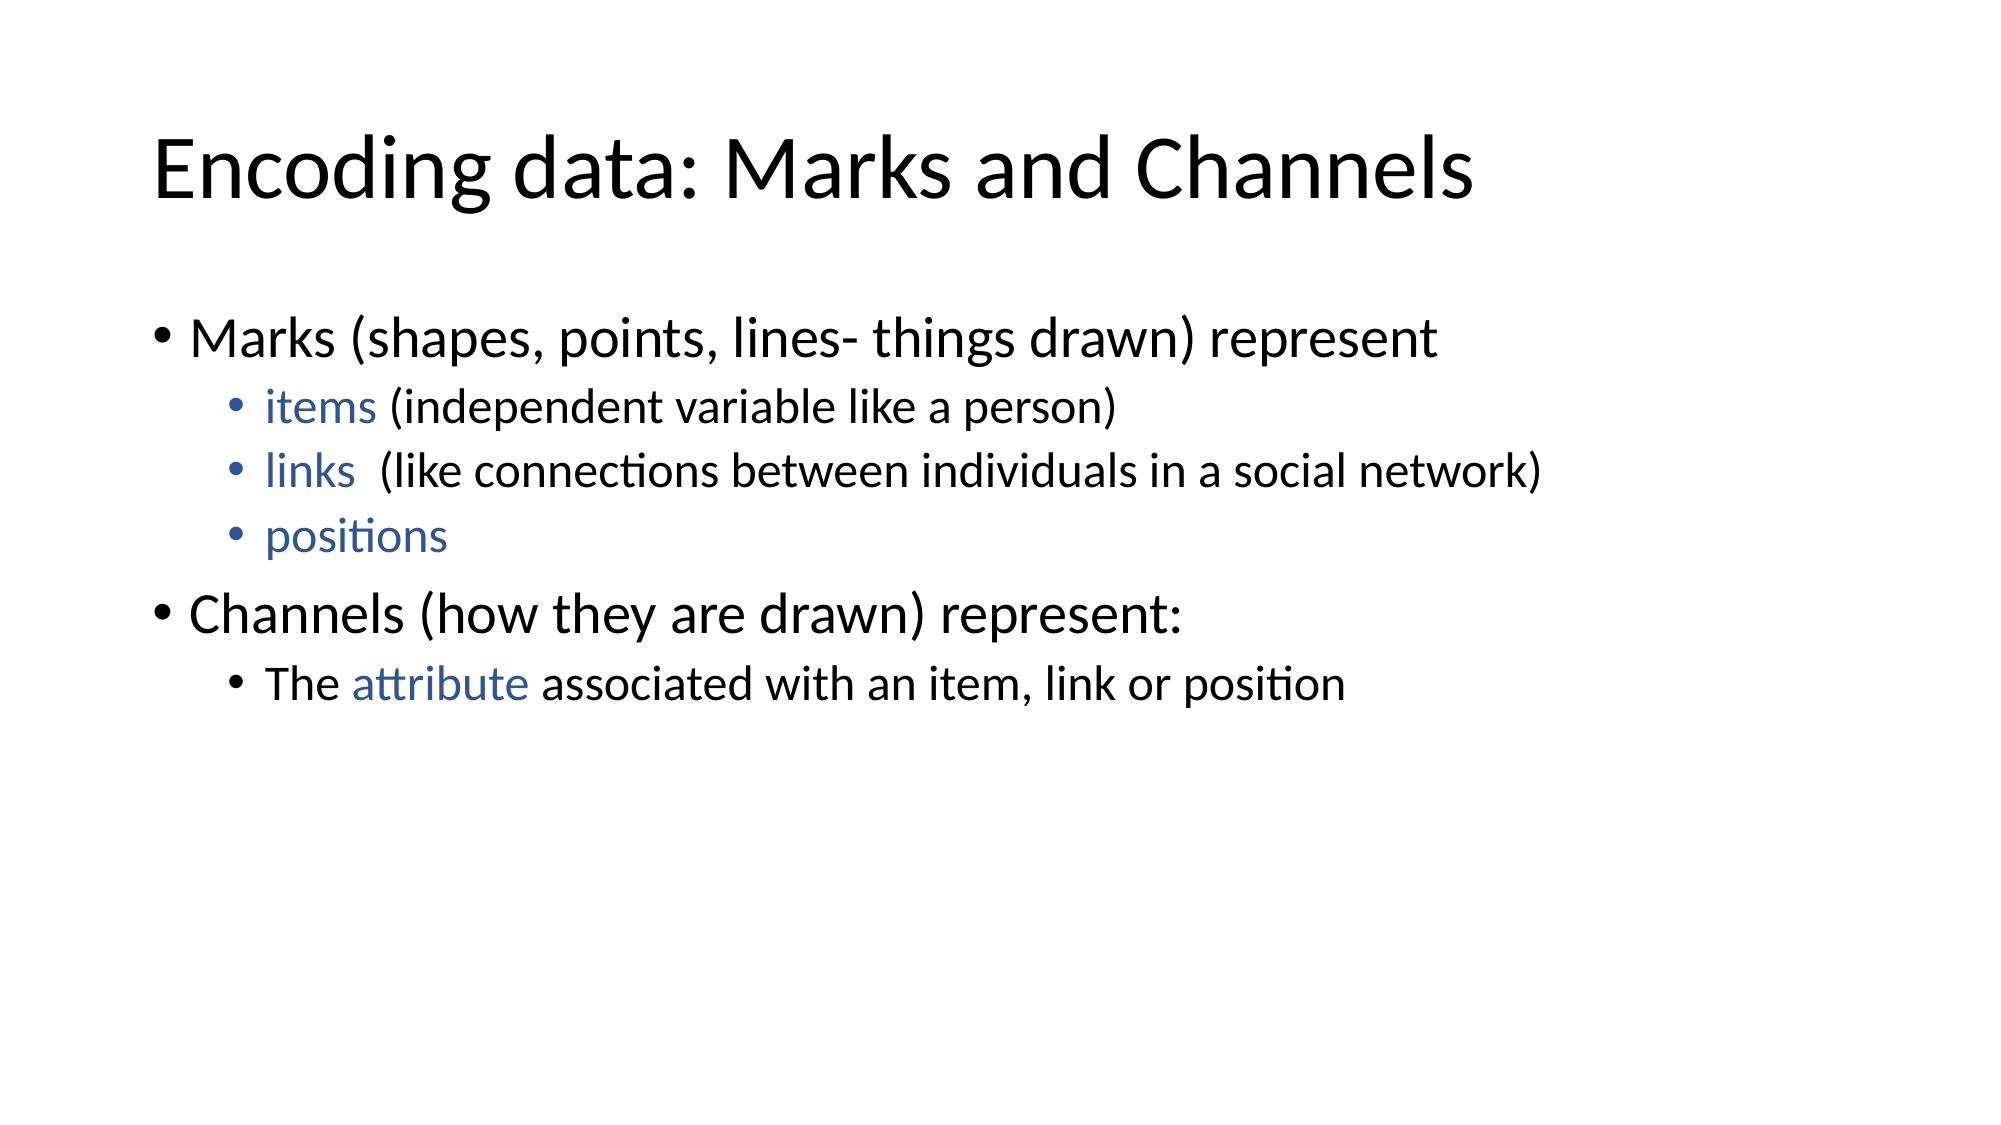

# Encoding data: Marks and Channels
Marks (shapes, points, lines- things drawn) represent
items (independent variable like a person)
links  (like connections between individuals in a social network)
positions
Channels (how they are drawn) represent:
The attribute associated with an item, link or position